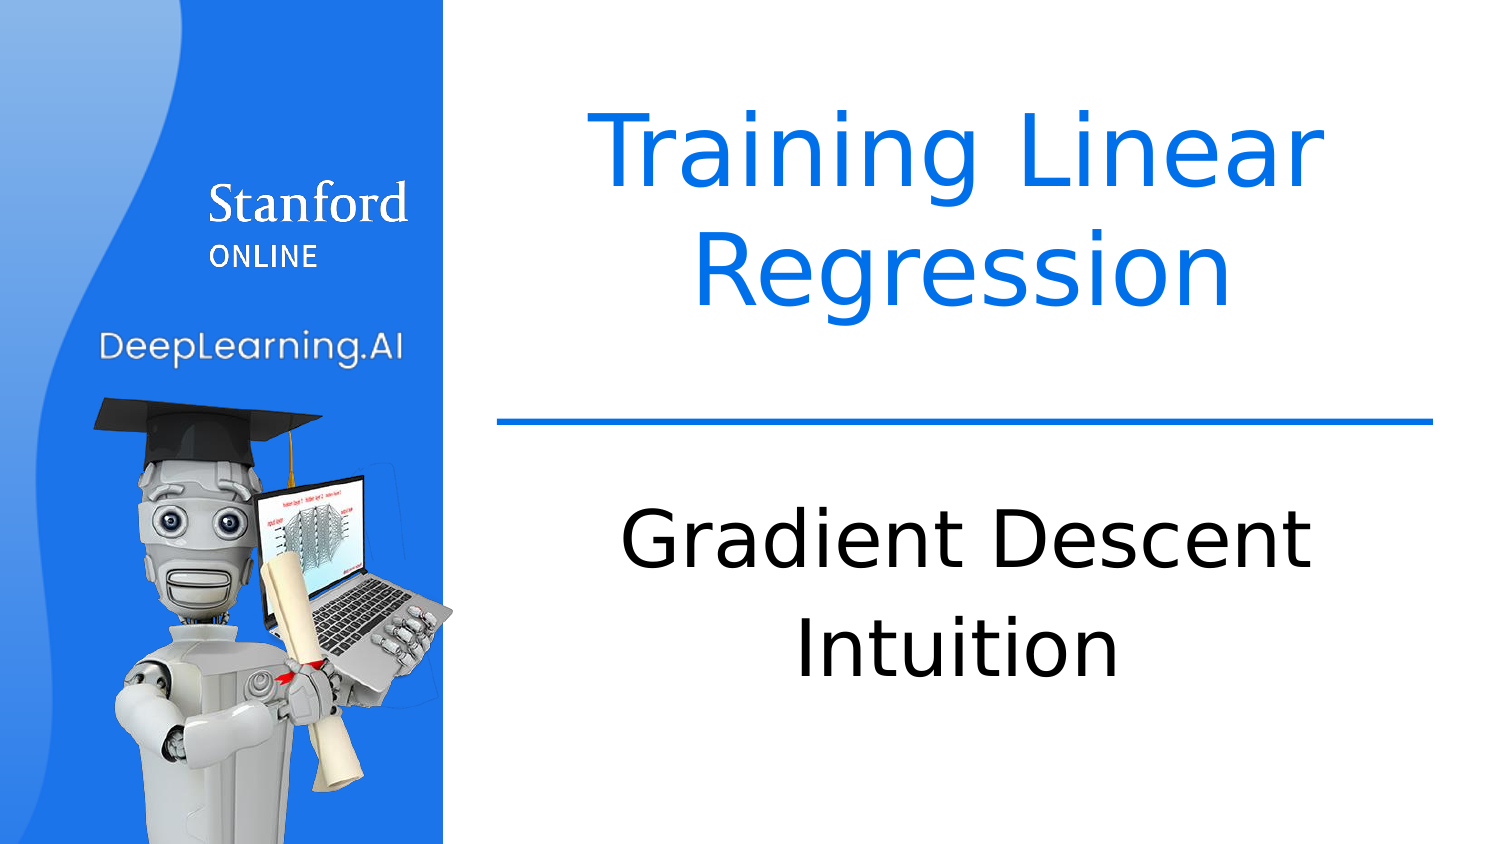

# Training Linear Regression
Gradient Descent Intuition